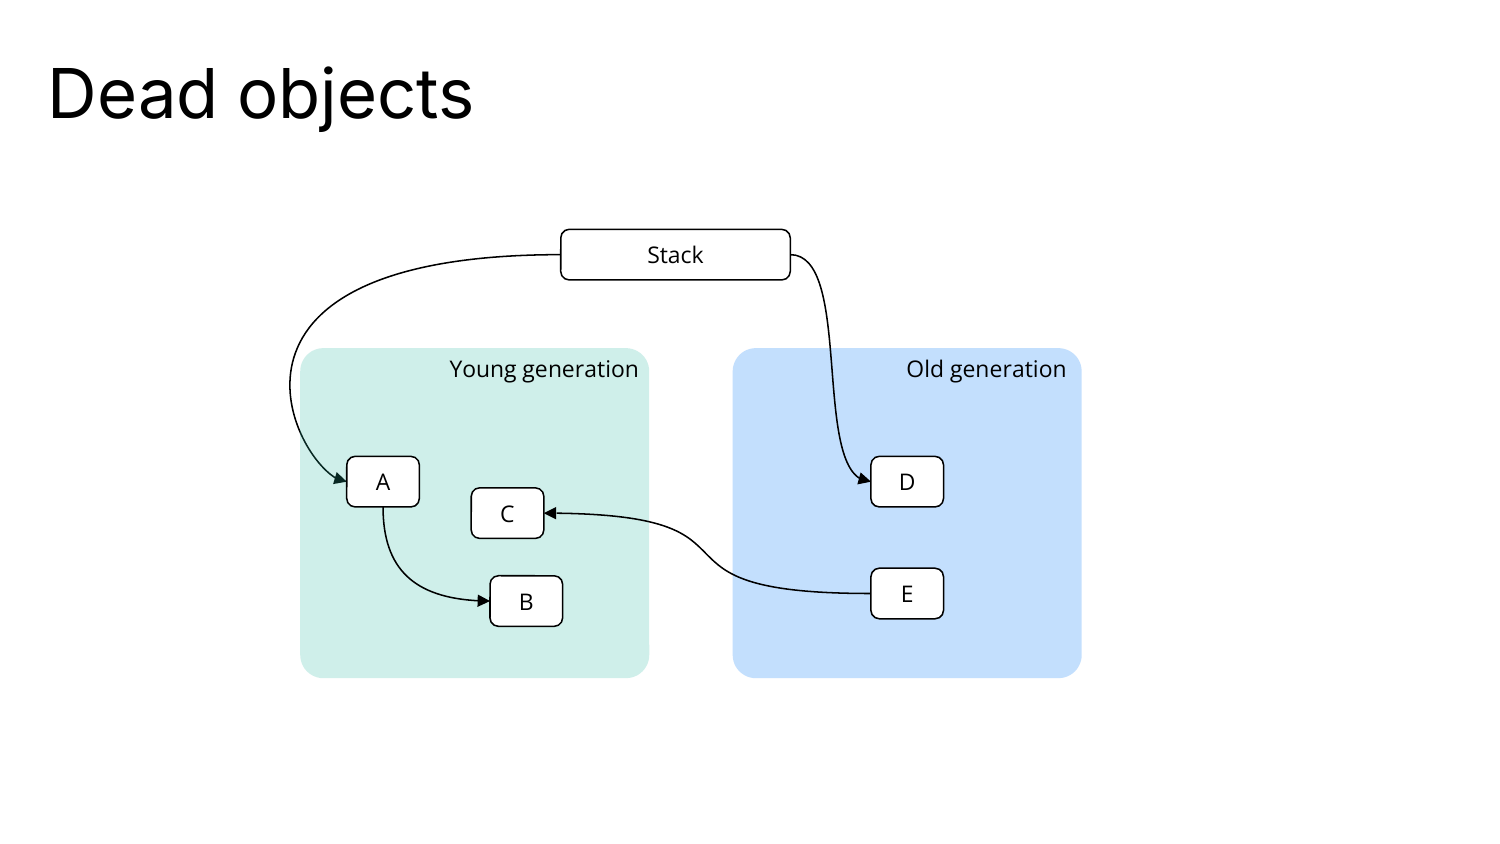

# Dead objects
Stack
Young generation
Old generation

A
D
C
E
B